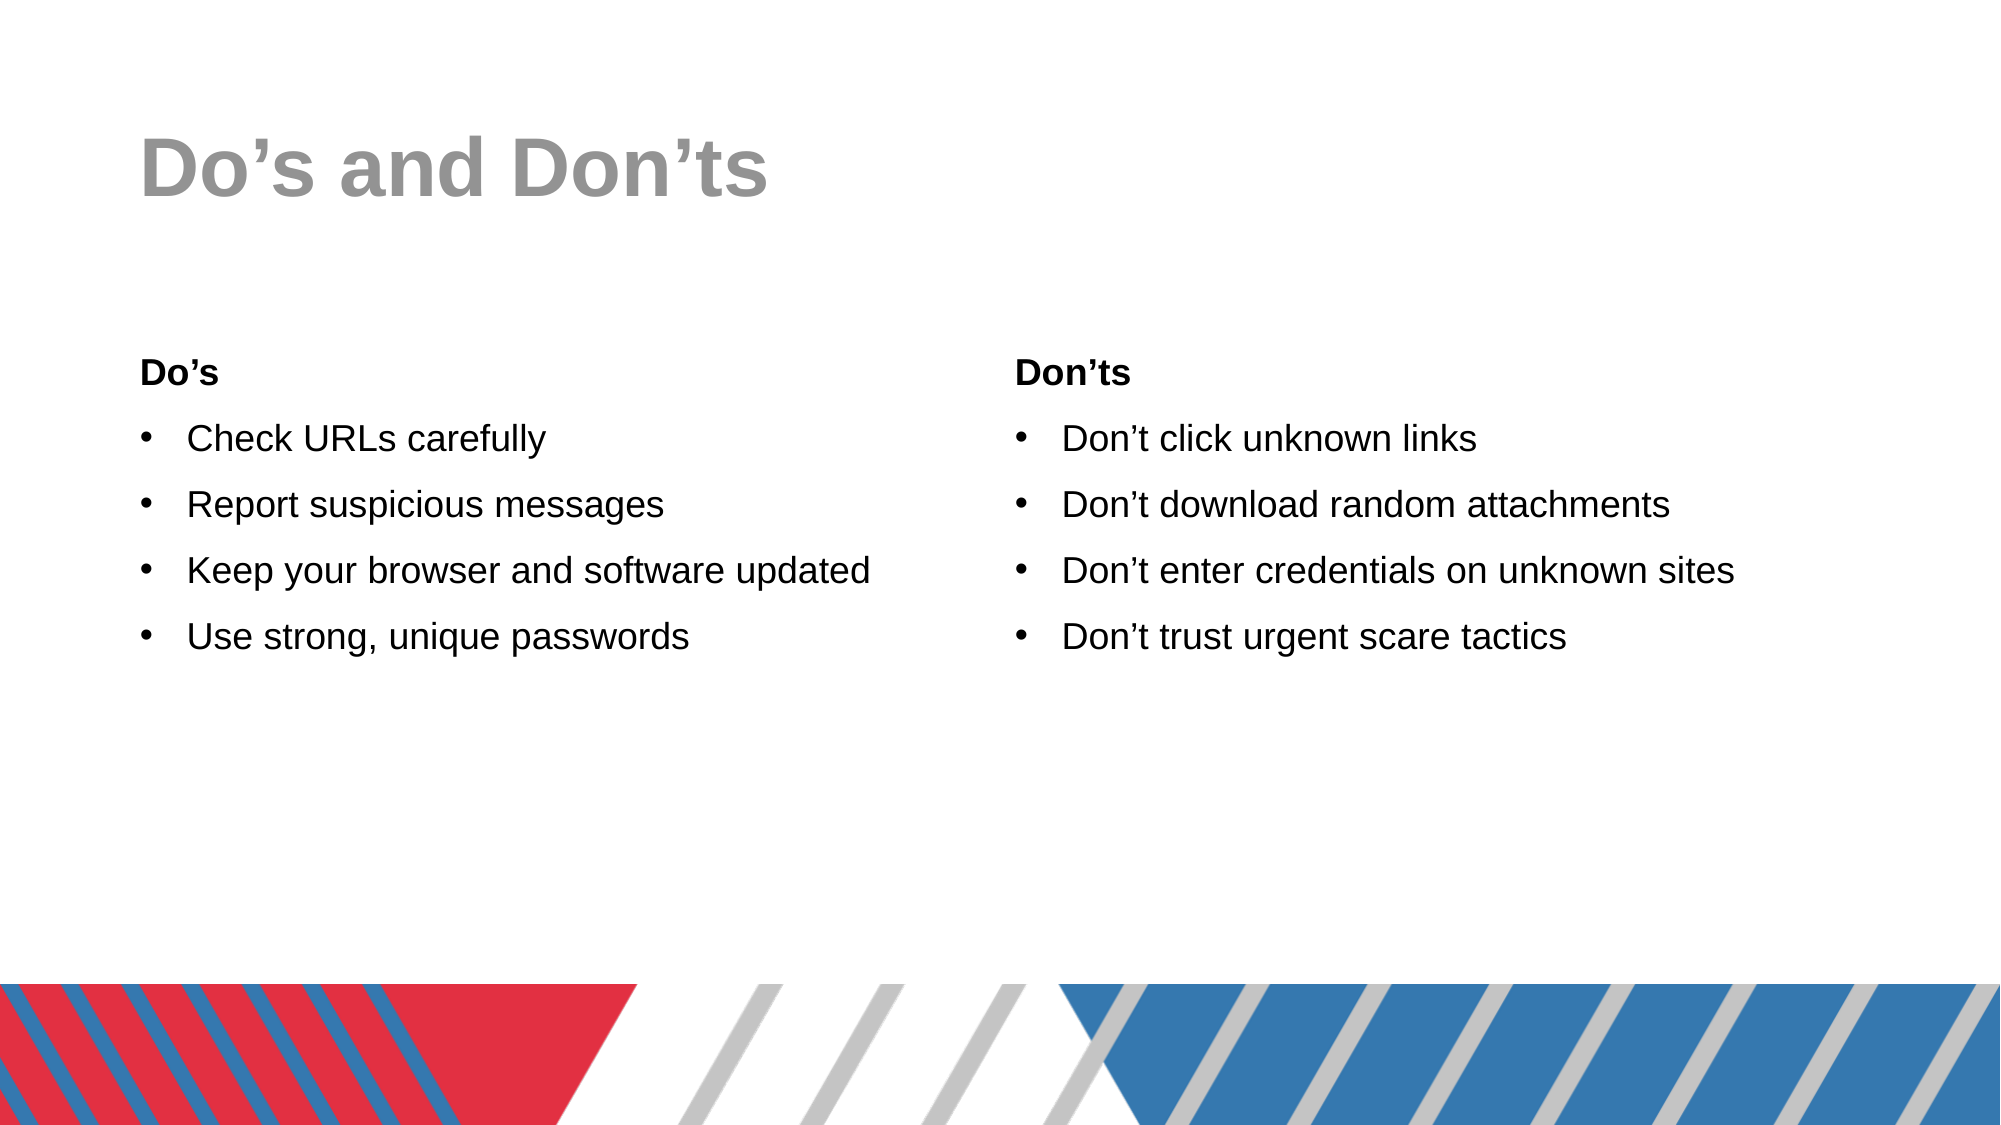

# Do’s and Don’ts
Do’s
Check URLs carefully
Report suspicious messages
Keep your browser and software updated
Use strong, unique passwords

Don’ts
Don’t click unknown links
Don’t download random attachments
Don’t enter credentials on unknown sites
Don’t trust urgent scare tactics